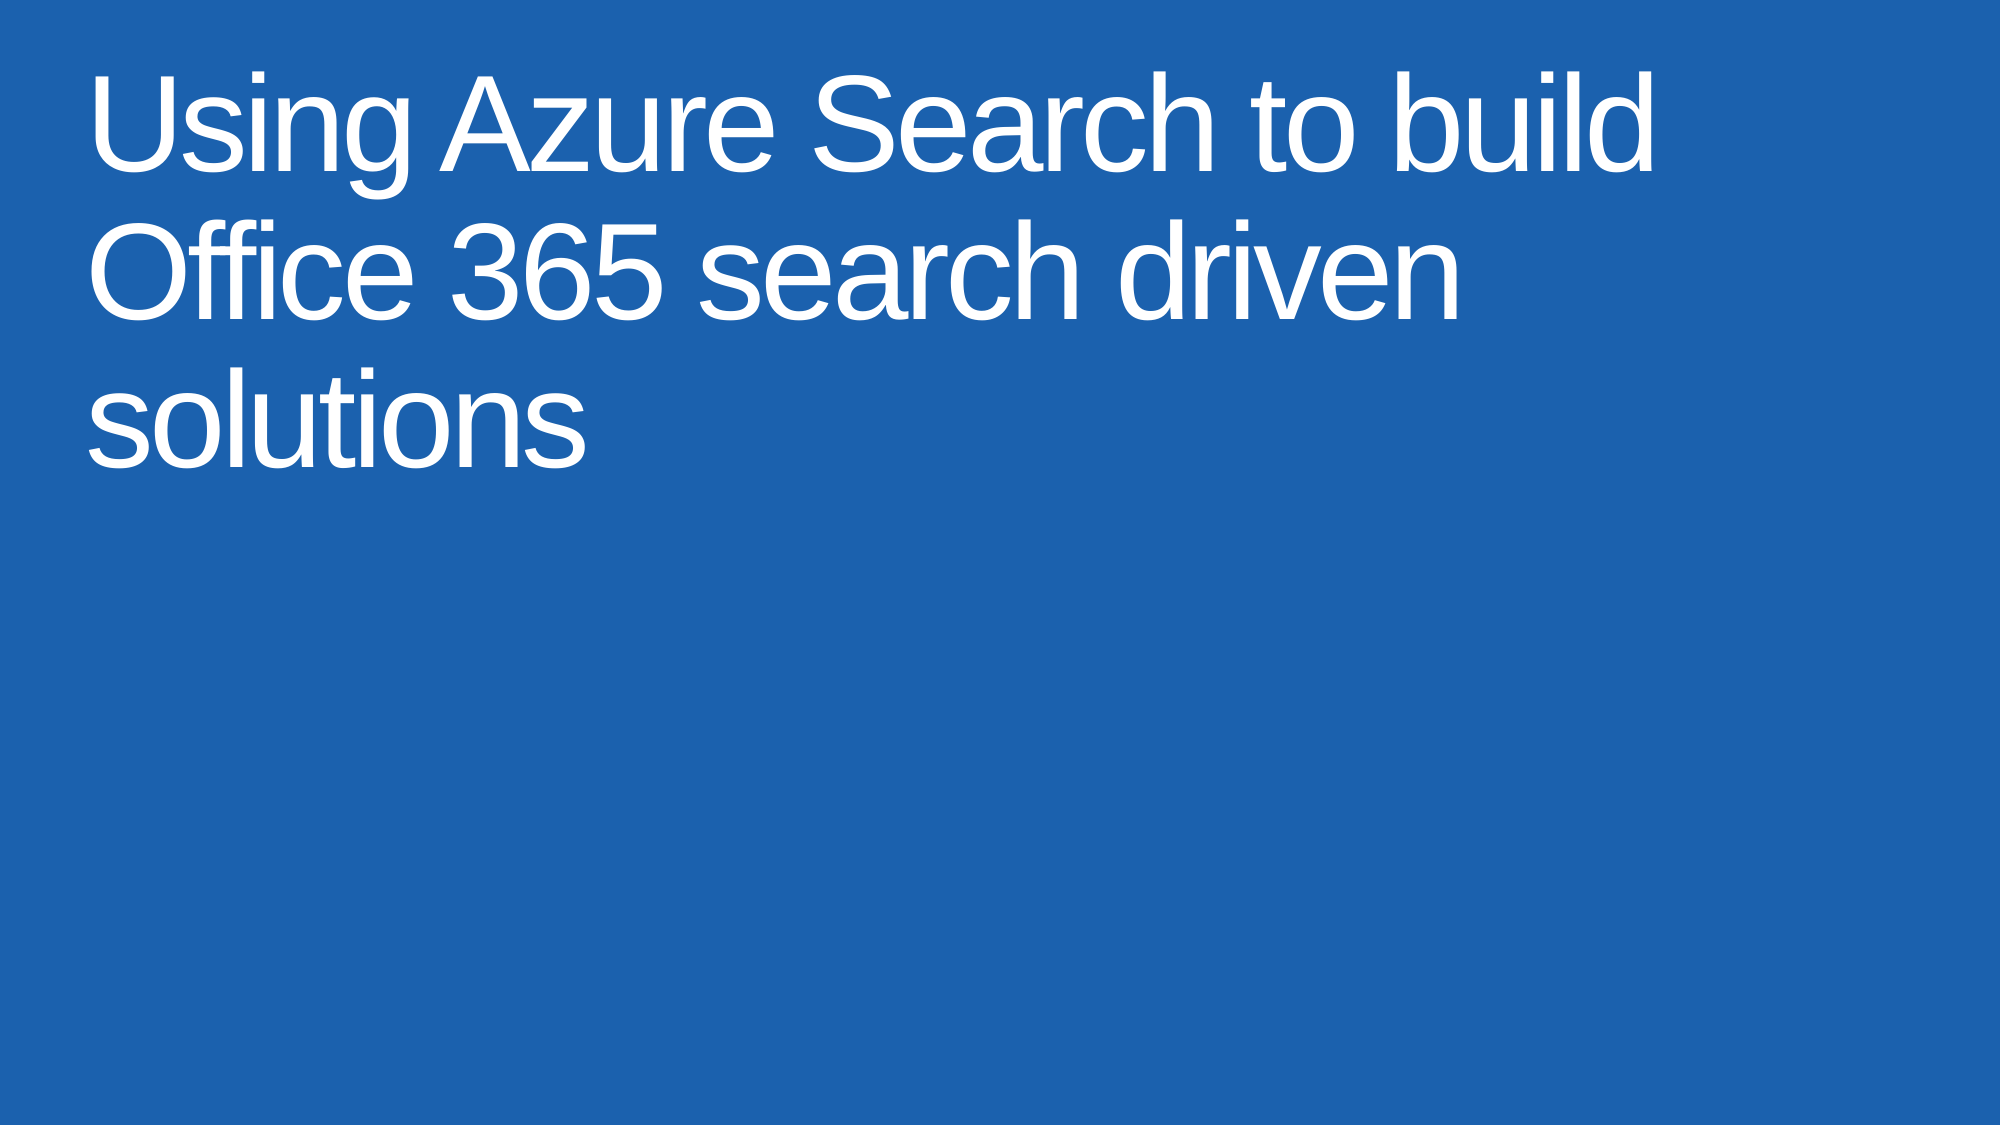

# Using Azure Search to build Office 365 search driven solutions